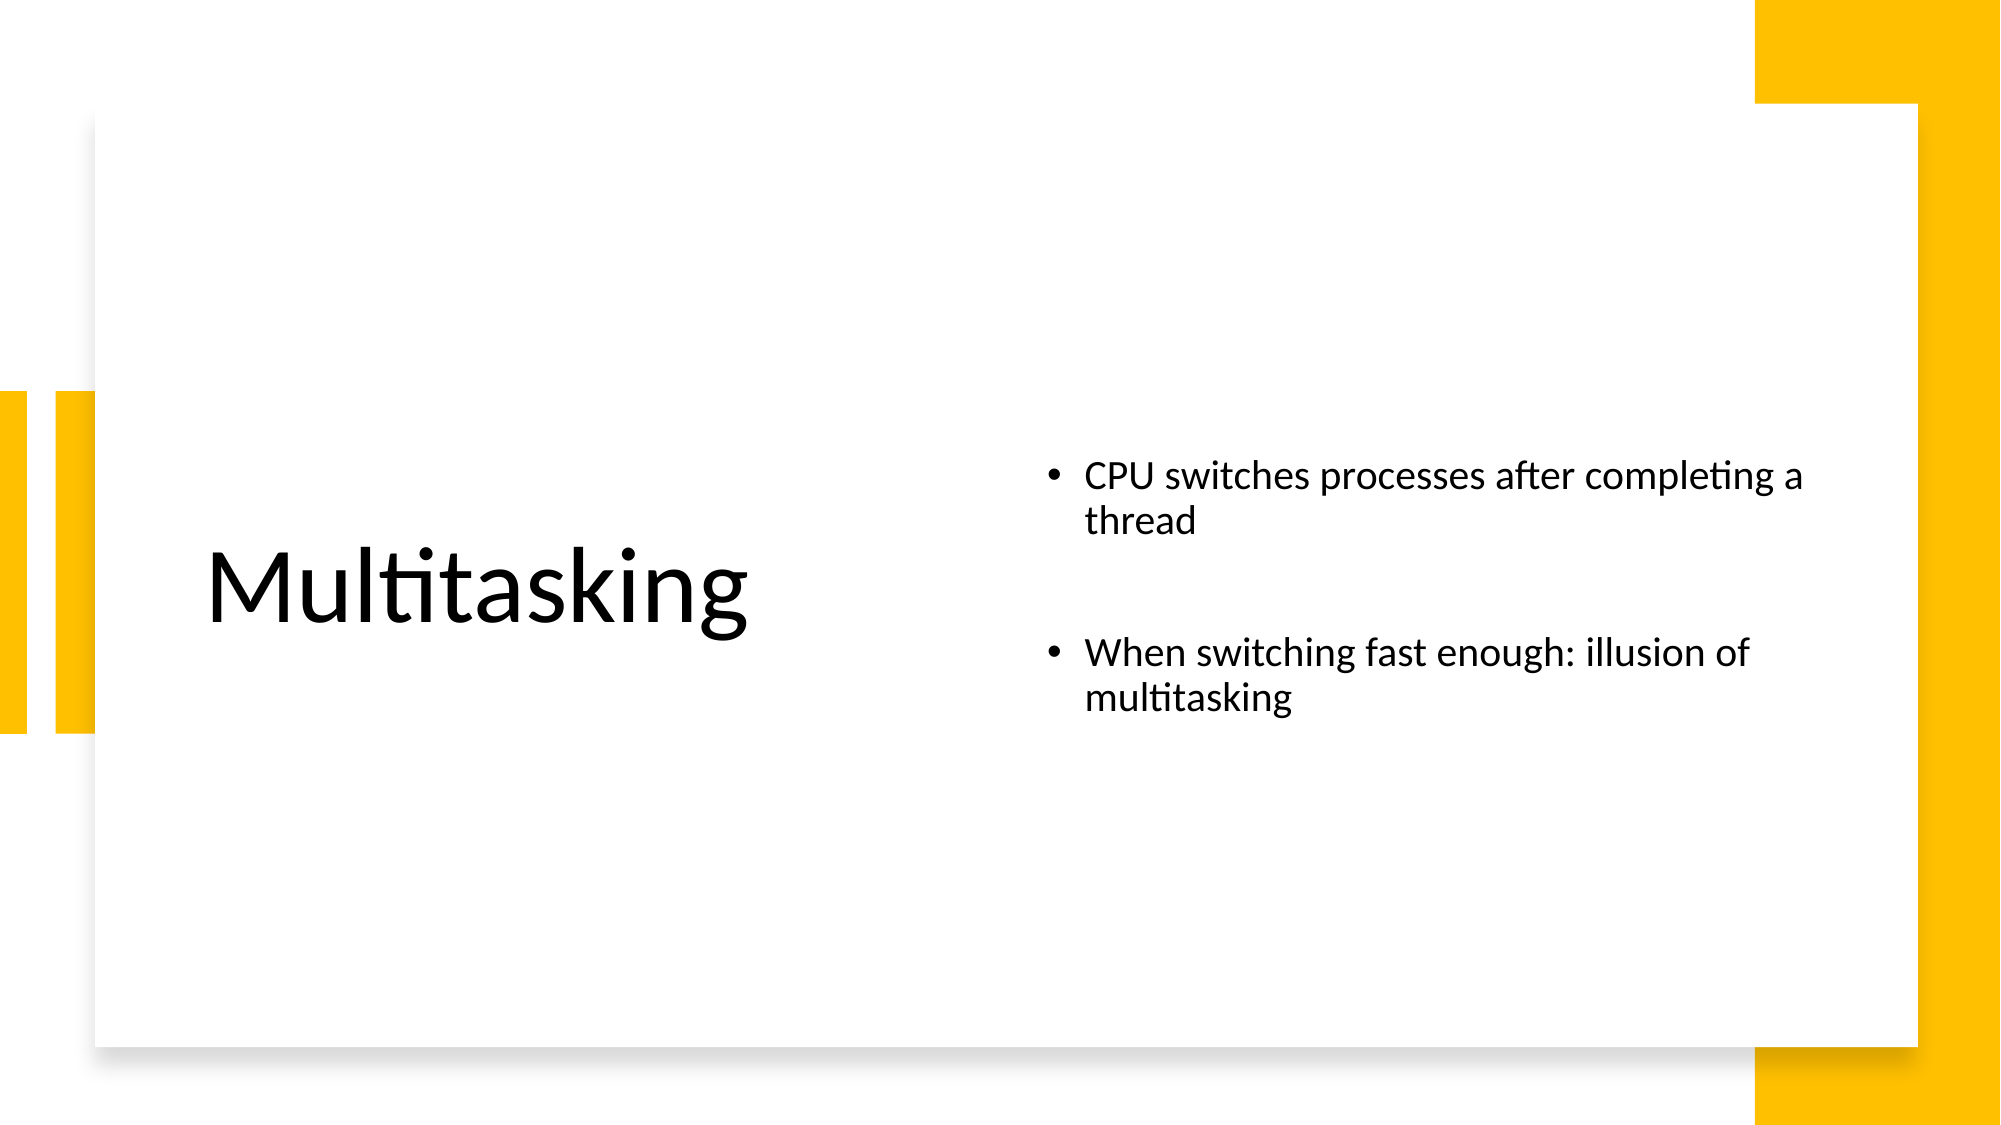

# Multitasking
CPU switches processes after completing a thread

When switching fast enough: illusion of multitasking